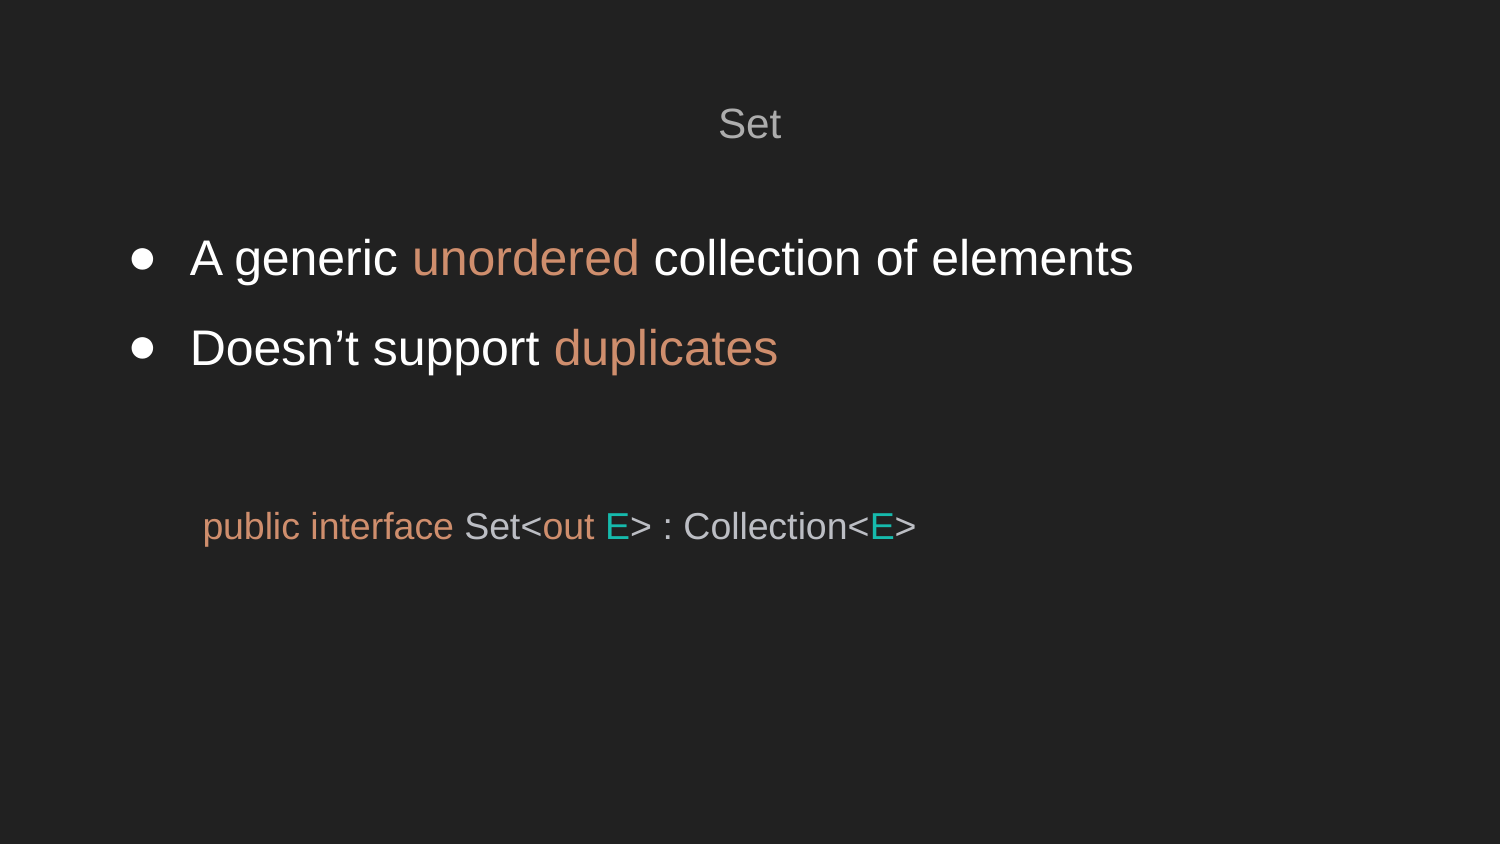

Set
A generic unordered collection of elements
Doesn’t support duplicates
public interface Set<out E> : Collection<E>